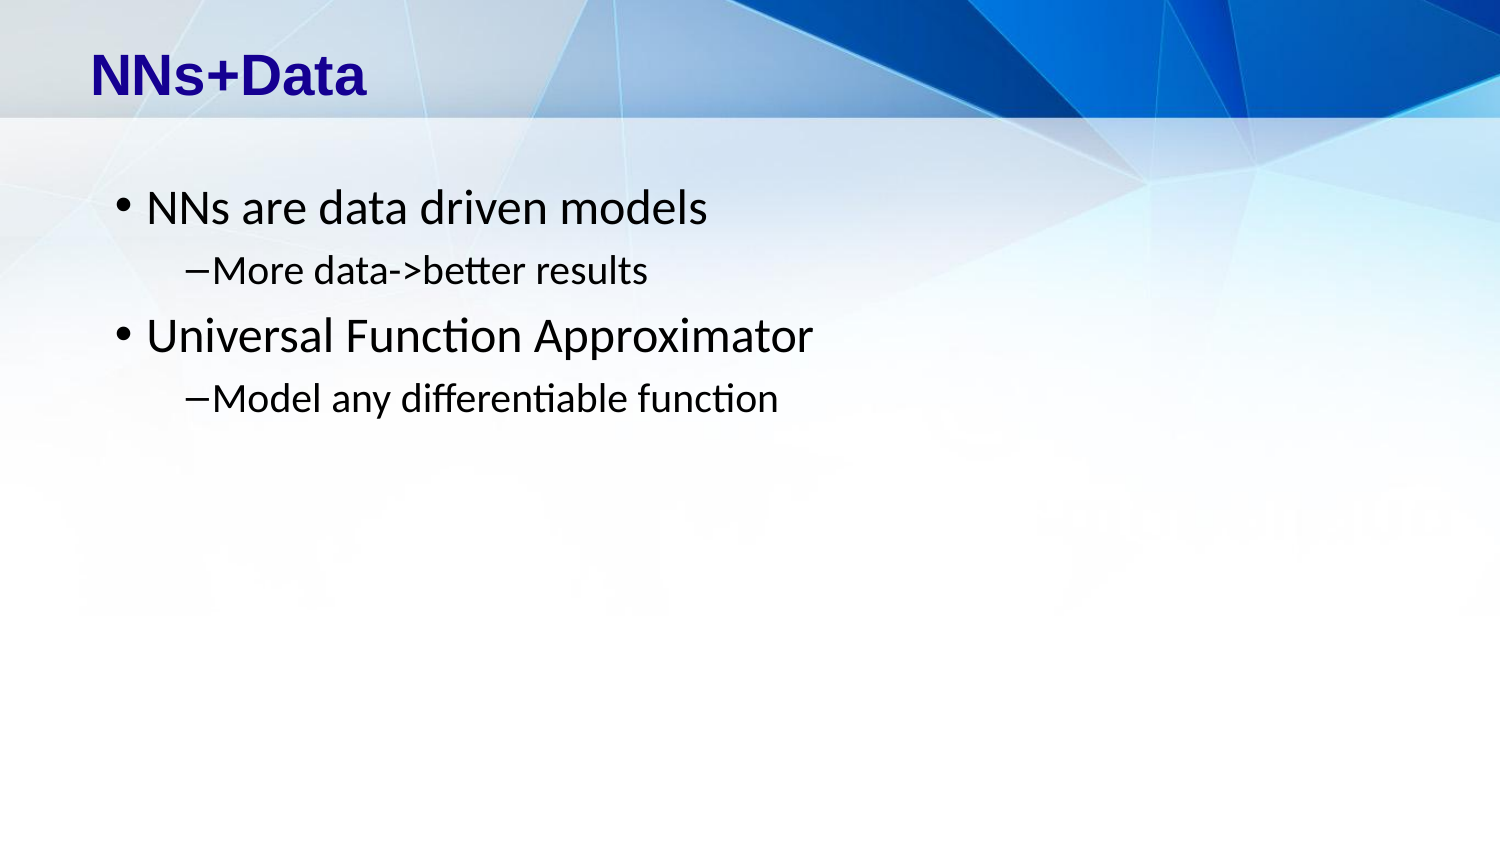

# NNs+Data
NNs are data driven models
More data->better results
Universal Function Approximator
Model any differentiable function